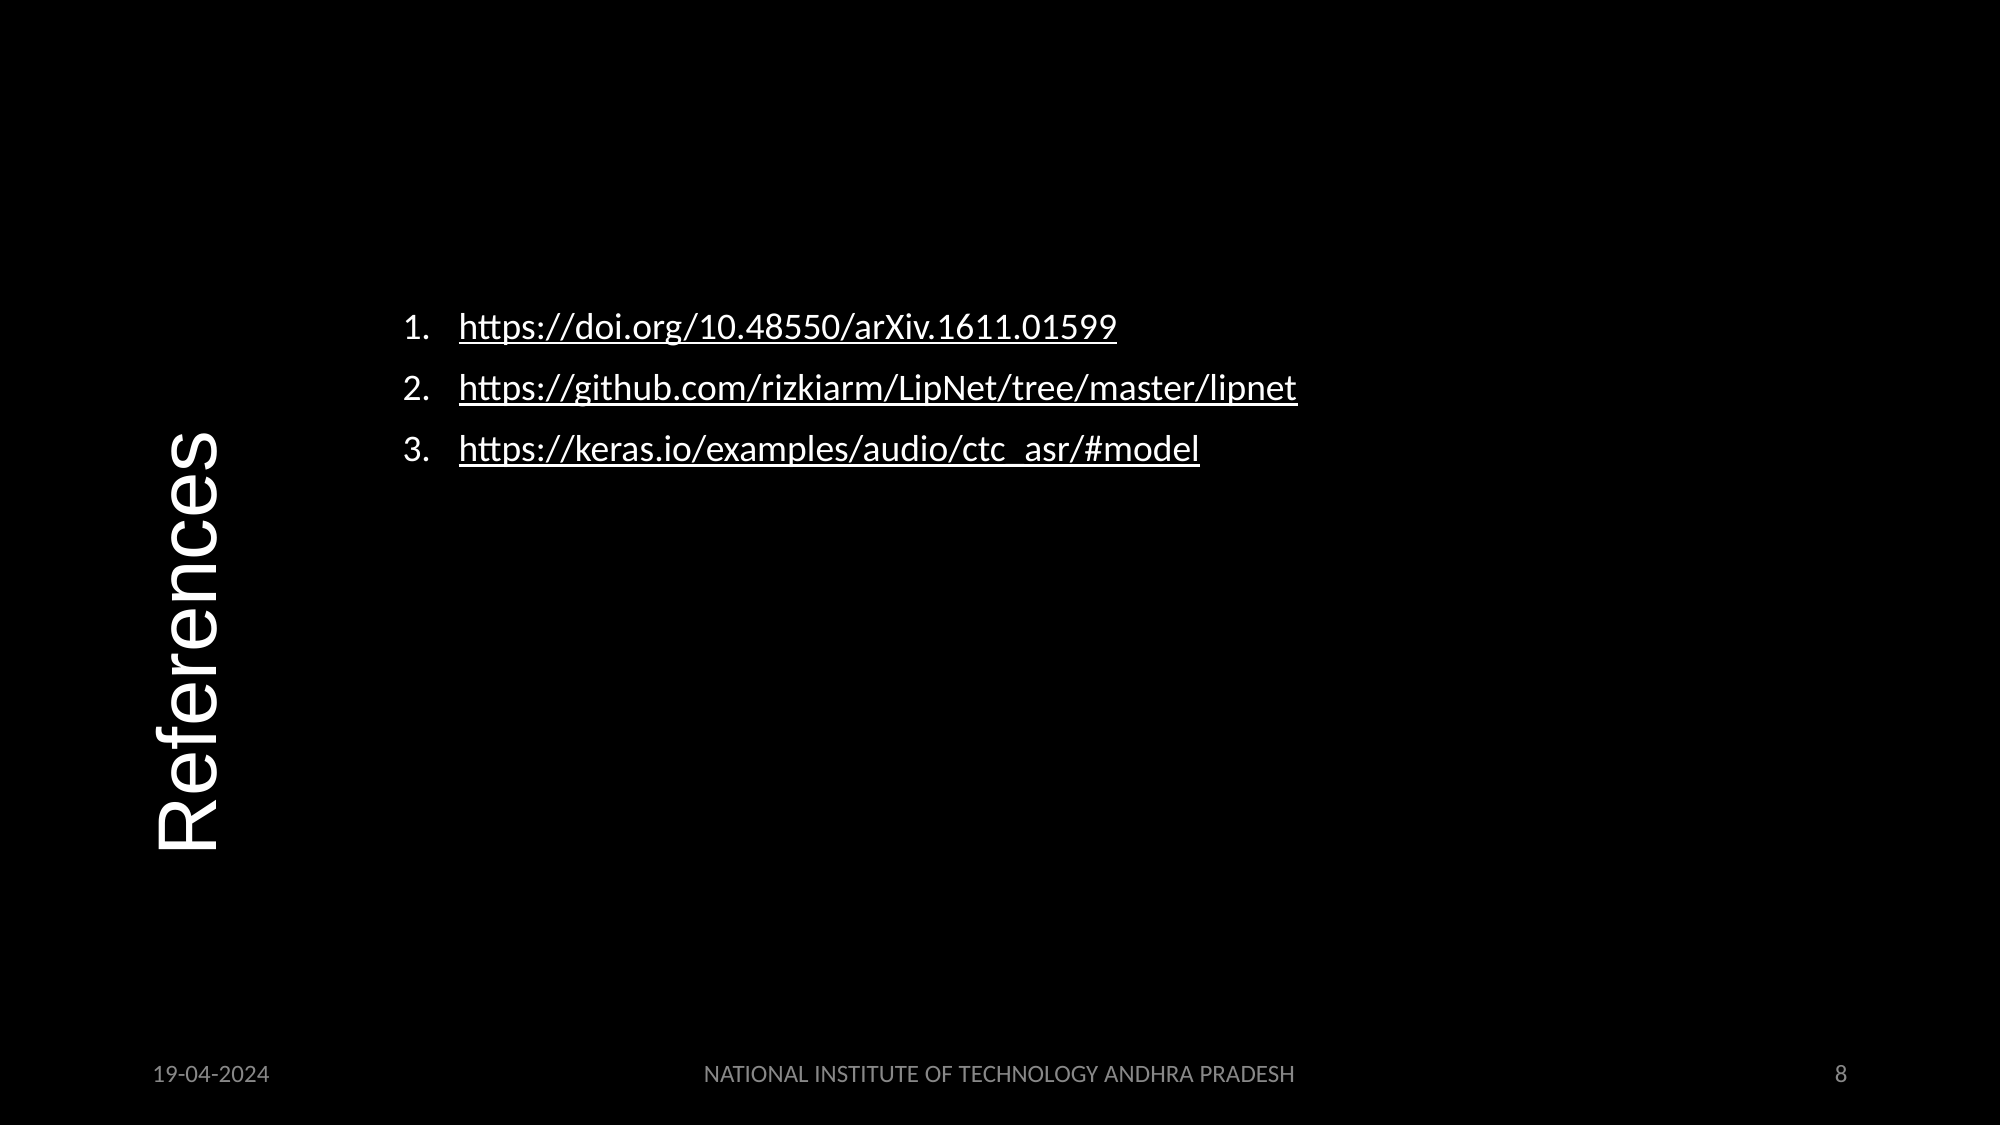

https://doi.org/10.48550/arXiv.1611.01599
https://github.com/rizkiarm/LipNet/tree/master/lipnet
https://keras.io/examples/audio/ctc_asr/#model

# References

https://doi.org/10.48550/arXiv.1611.01599

19-04-2024
NATIONAL INSTITUTE OF TECHNOLOGY ANDHRA PRADESH
8